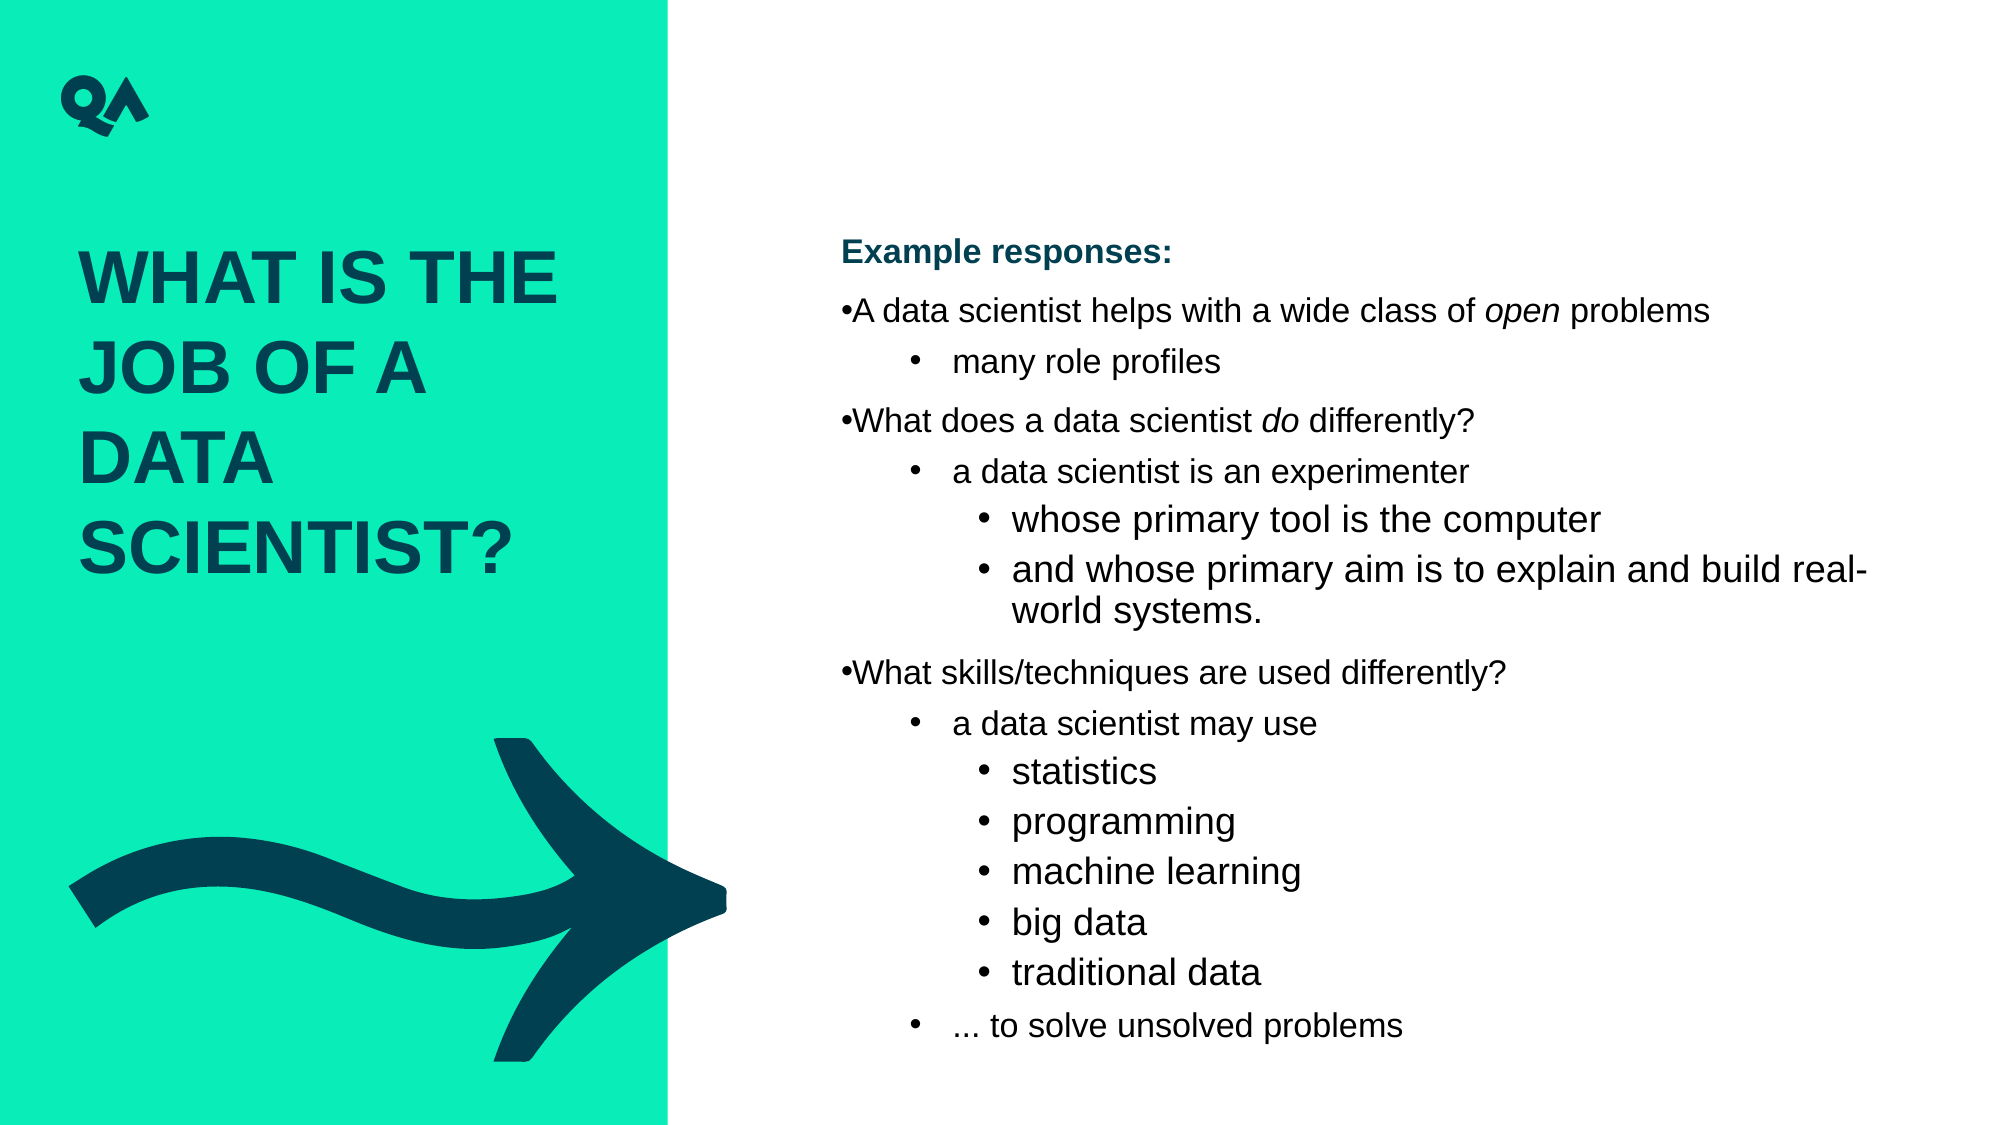

What is the job of a data scientist?
Example responses:
A data scientist helps with a wide class of open problems
many role profiles
What does a data scientist do differently?
a data scientist is an experimenter
whose primary tool is the computer
and whose primary aim is to explain and build real-world systems.
What skills/techniques are used differently?
a data scientist may use
statistics
programming
machine learning
big data
traditional data
... to solve unsolved problems